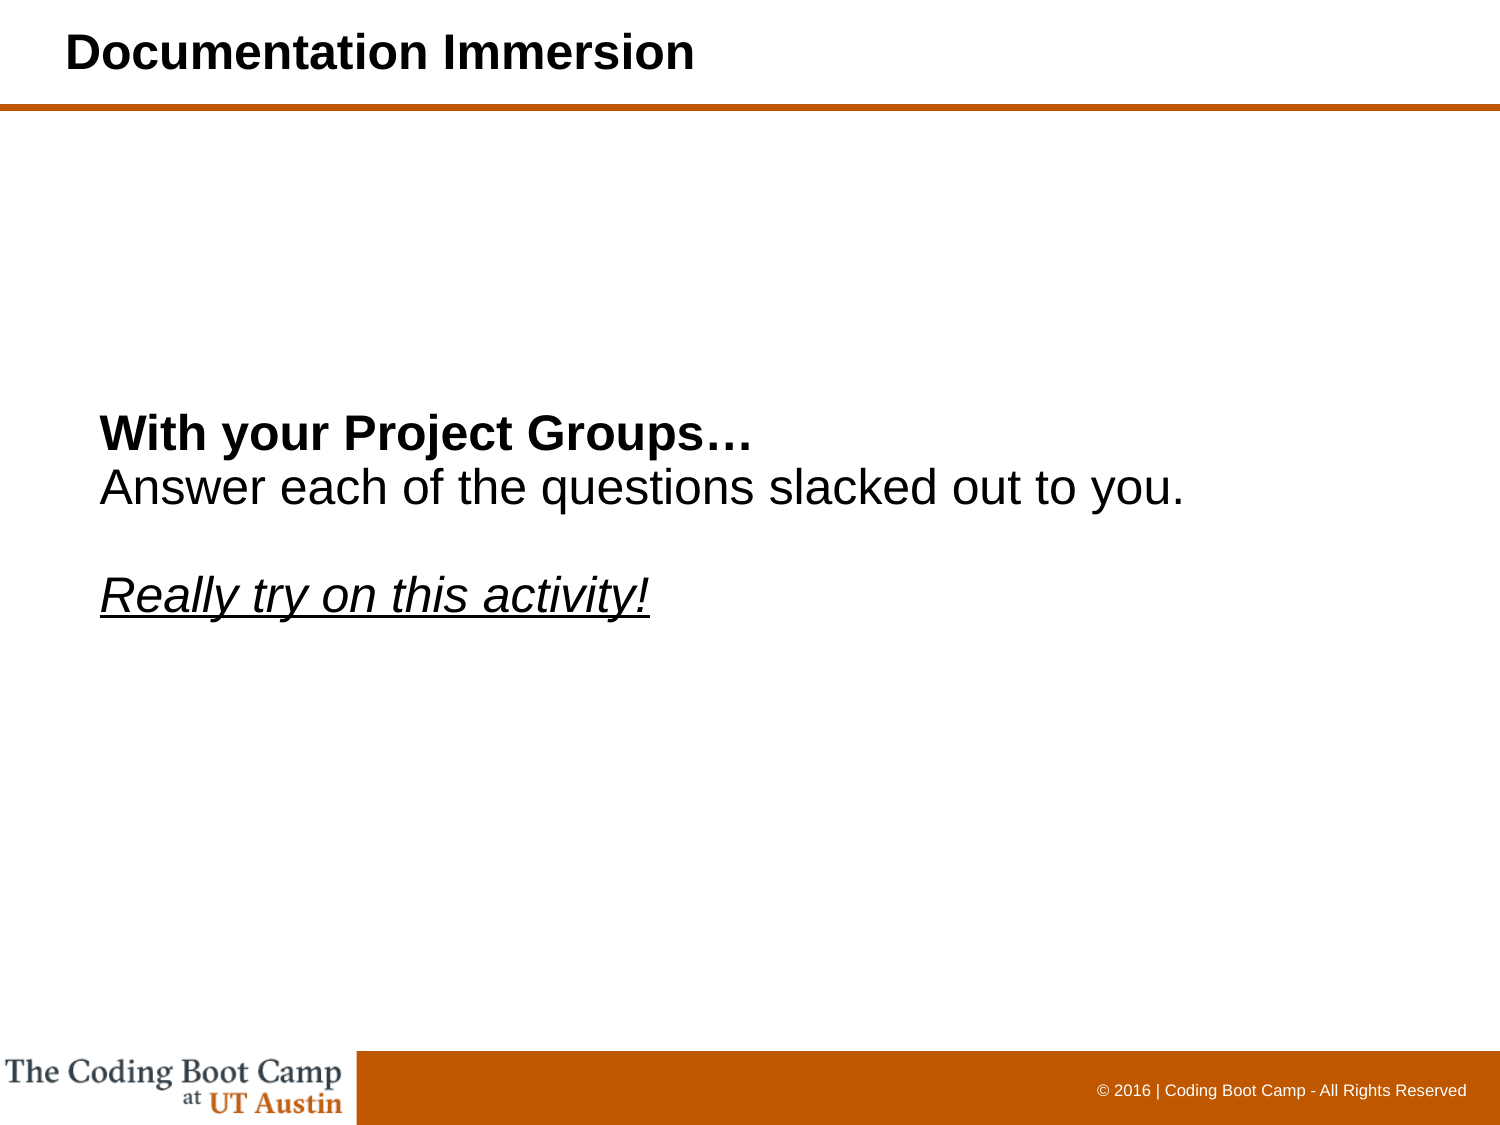

# Documentation Immersion
With your Project Groups…
Answer each of the questions slacked out to you.

Really try on this activity!